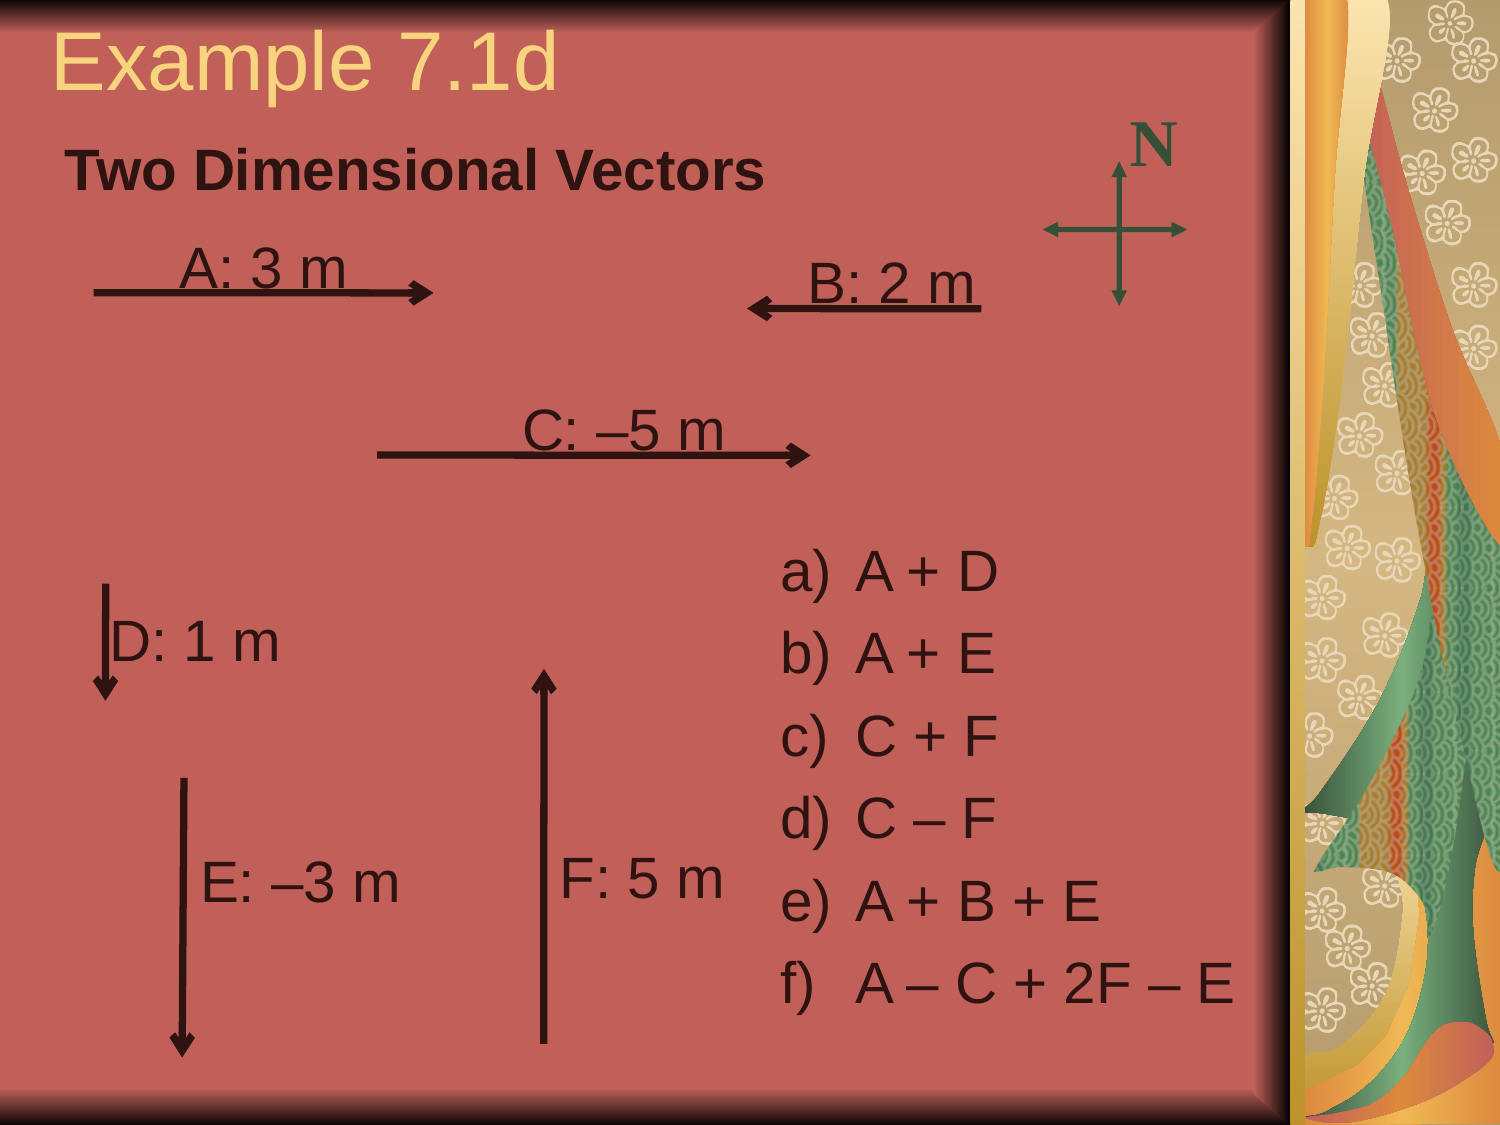

Example 7.1d
N

Two Dimensional Vectors
A: 3 m
B: 2 m
C: –5 m
A + D
A + E
C + F
C – F
A + B + E
A – C + 2F – E
D: 1 m
F: 5 m
E: –3 m